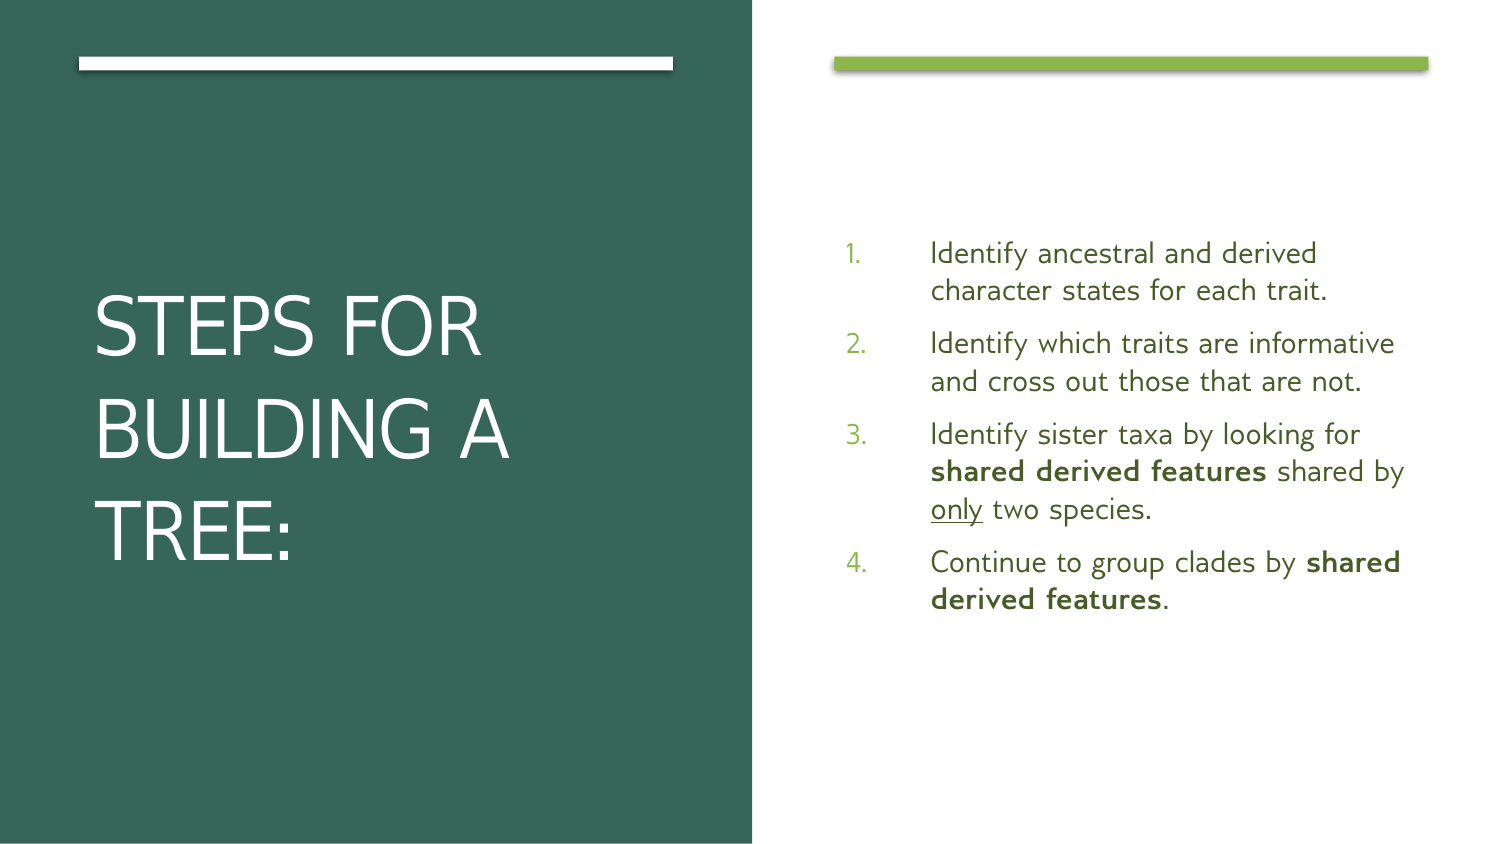

# Steps for Building a Tree:
Identify ancestral and derived character states for each trait.
Identify which traits are informative and cross out those that are not.
Identify sister taxa by looking for shared derived features shared by only two species.
Continue to group clades by shared derived features.